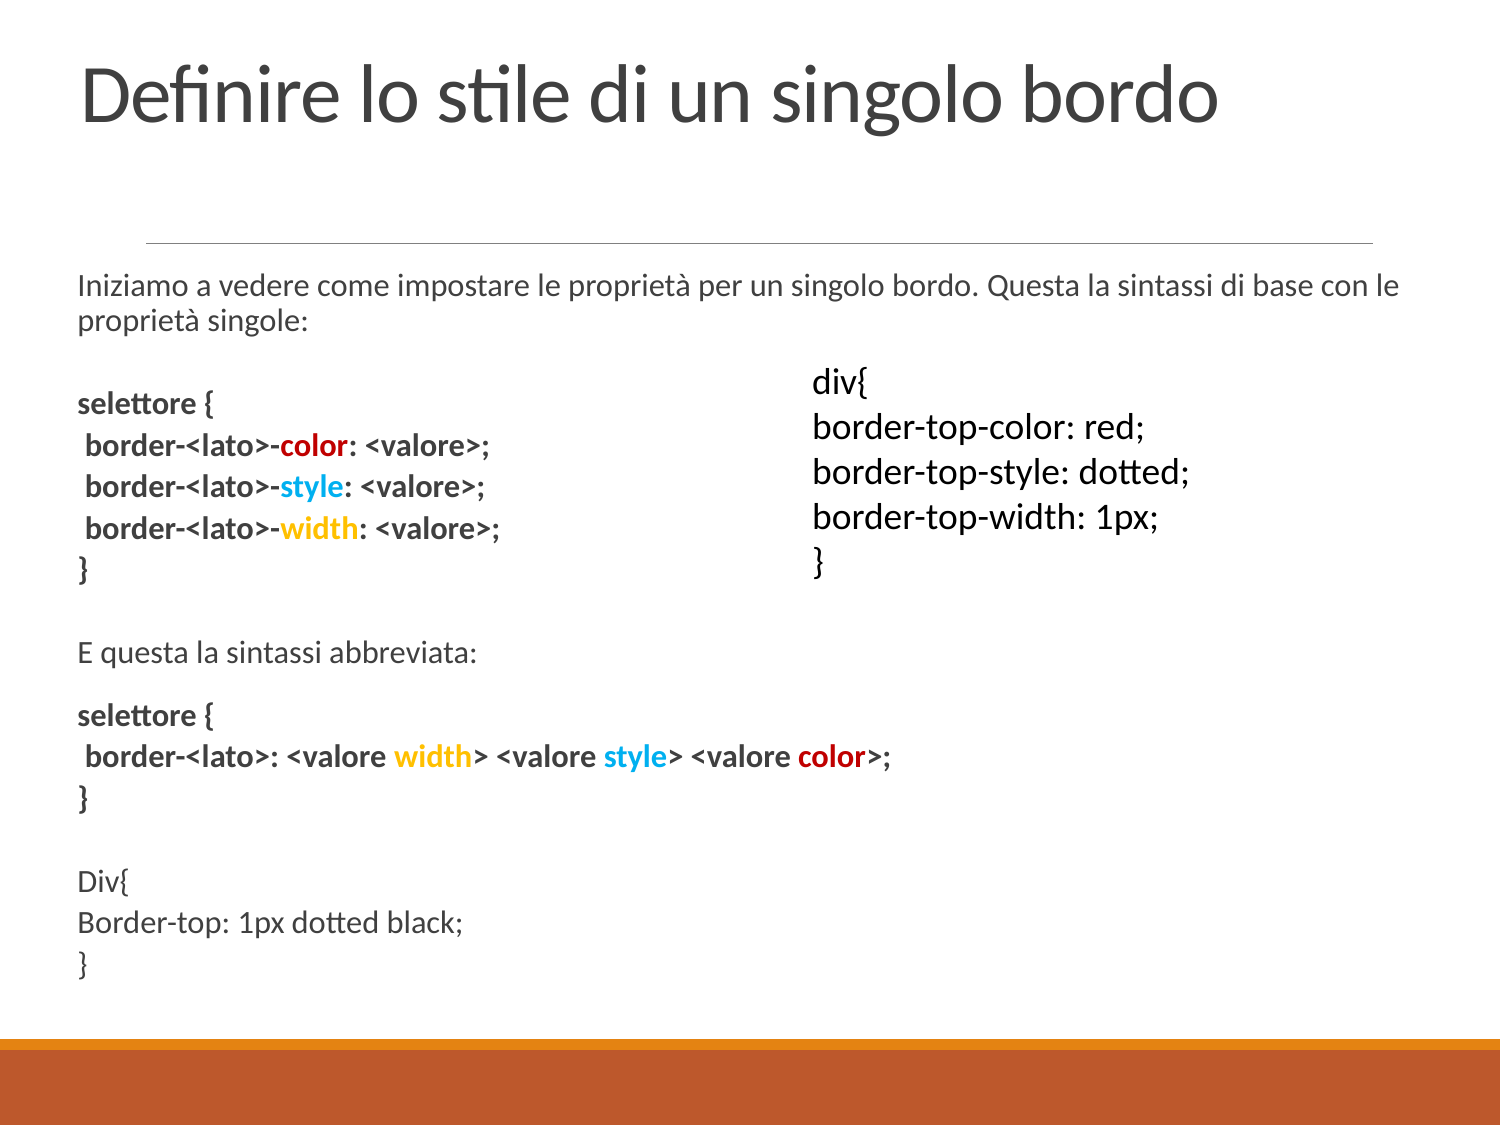

# Definire lo stile di un singolo bordo
Iniziamo a vedere come impostare le proprietà per un singolo bordo. Questa la sintassi di base con le proprietà singole:

selettore {
 border-<lato>-color: <valore>;
 border-<lato>-style: <valore>;
 border-<lato>-width: <valore>;
}

E questa la sintassi abbreviata:

selettore {
 border-<lato>: <valore width> <valore style> <valore color>;
}

Div{
Border-top: 1px dotted black;
}
div{
border-top-color: red;
border-top-style: dotted;
border-top-width: 1px;
}